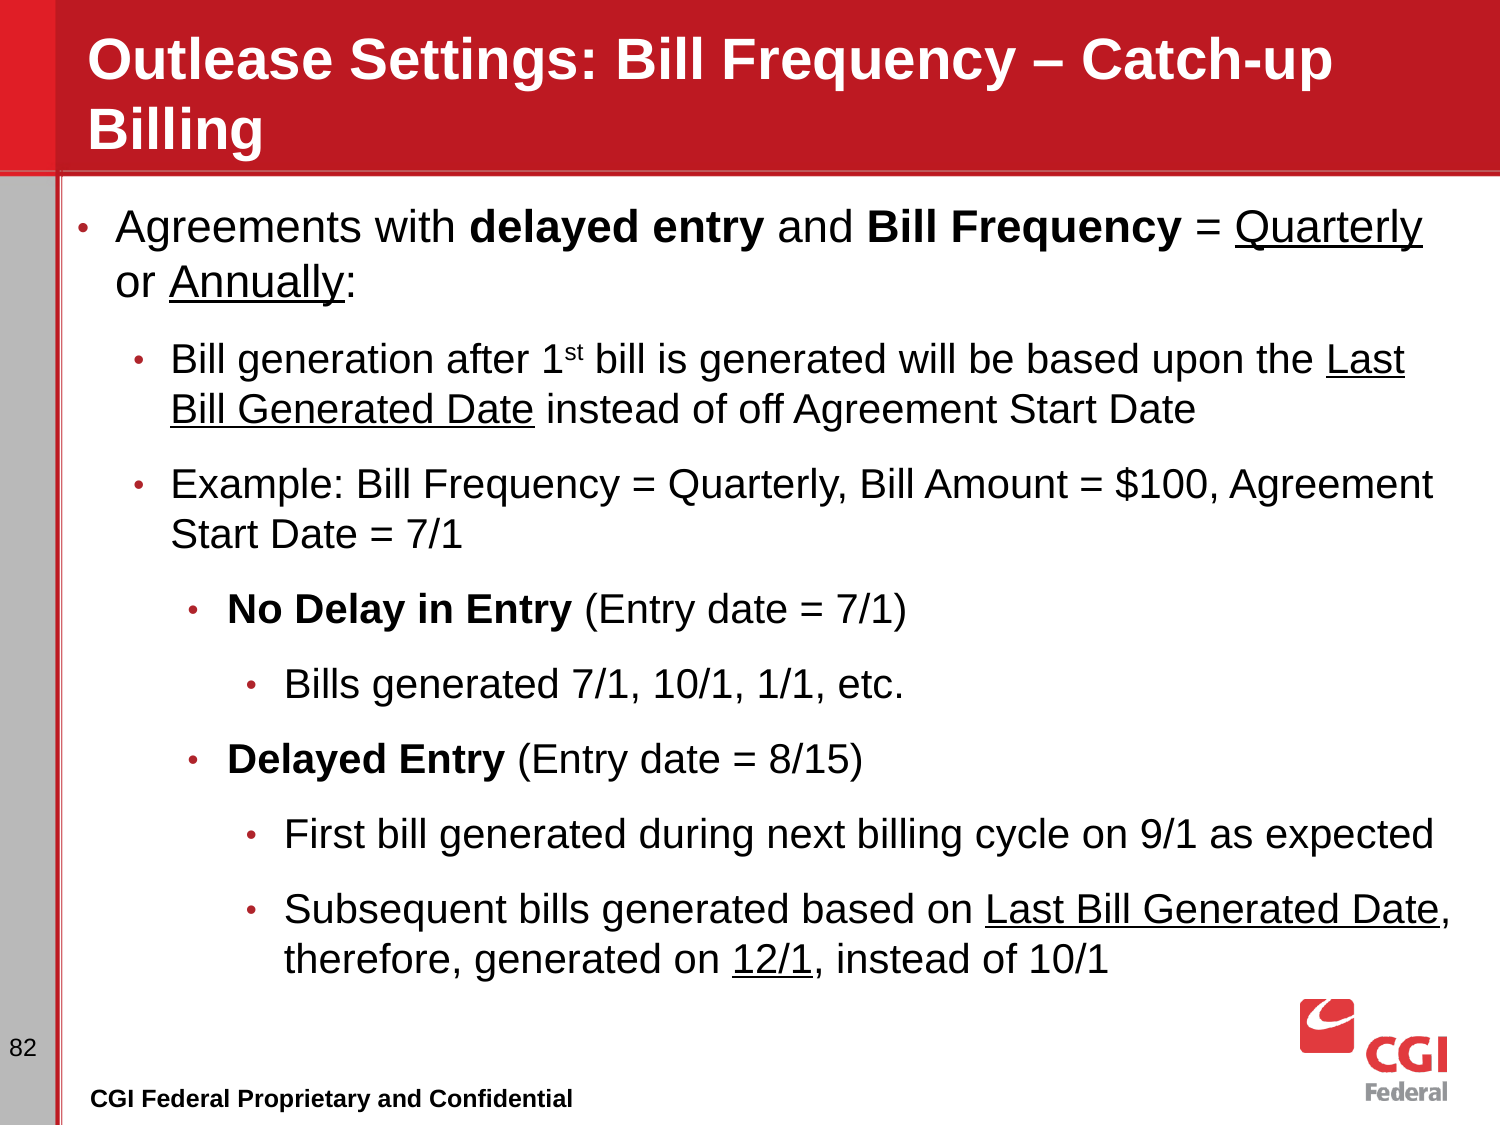

# Outlease Settings: Bill Frequency – Catch-up Billing
Agreements with delayed entry and Bill Frequency = Quarterly or Annually:
Bill generation after 1st bill is generated will be based upon the Last Bill Generated Date instead of off Agreement Start Date
Example: Bill Frequency = Quarterly, Bill Amount = $100, Agreement Start Date = 7/1
No Delay in Entry (Entry date = 7/1)
Bills generated 7/1, 10/1, 1/1, etc.
Delayed Entry (Entry date = 8/15)
First bill generated during next billing cycle on 9/1 as expected
Subsequent bills generated based on Last Bill Generated Date, therefore, generated on 12/1, instead of 10/1
82
CGI Federal Proprietary and Confidential